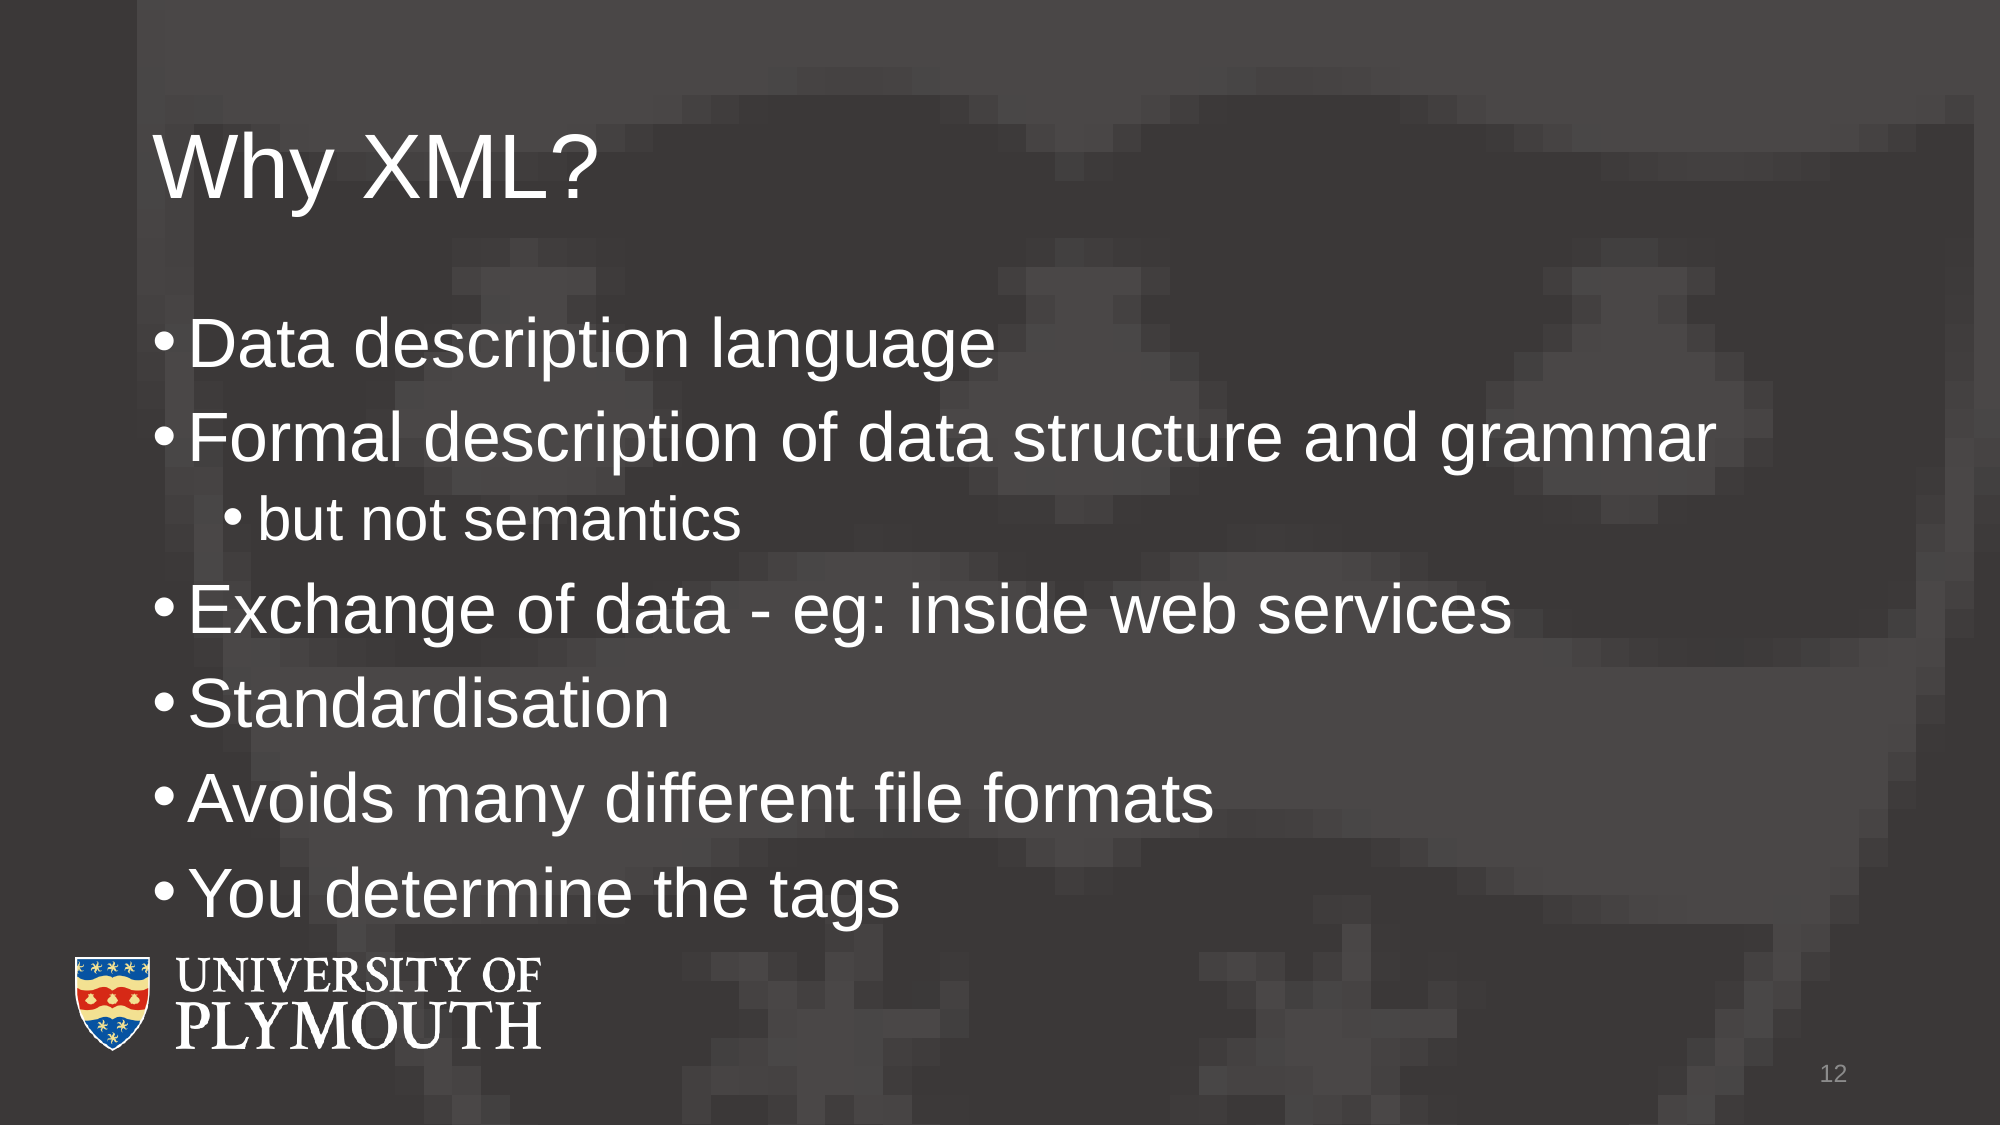

# Why XML?
Data description language
Formal description of data structure and grammar
but not semantics
Exchange of data - eg: inside web services
Standardisation
Avoids many different file formats
You determine the tags
12